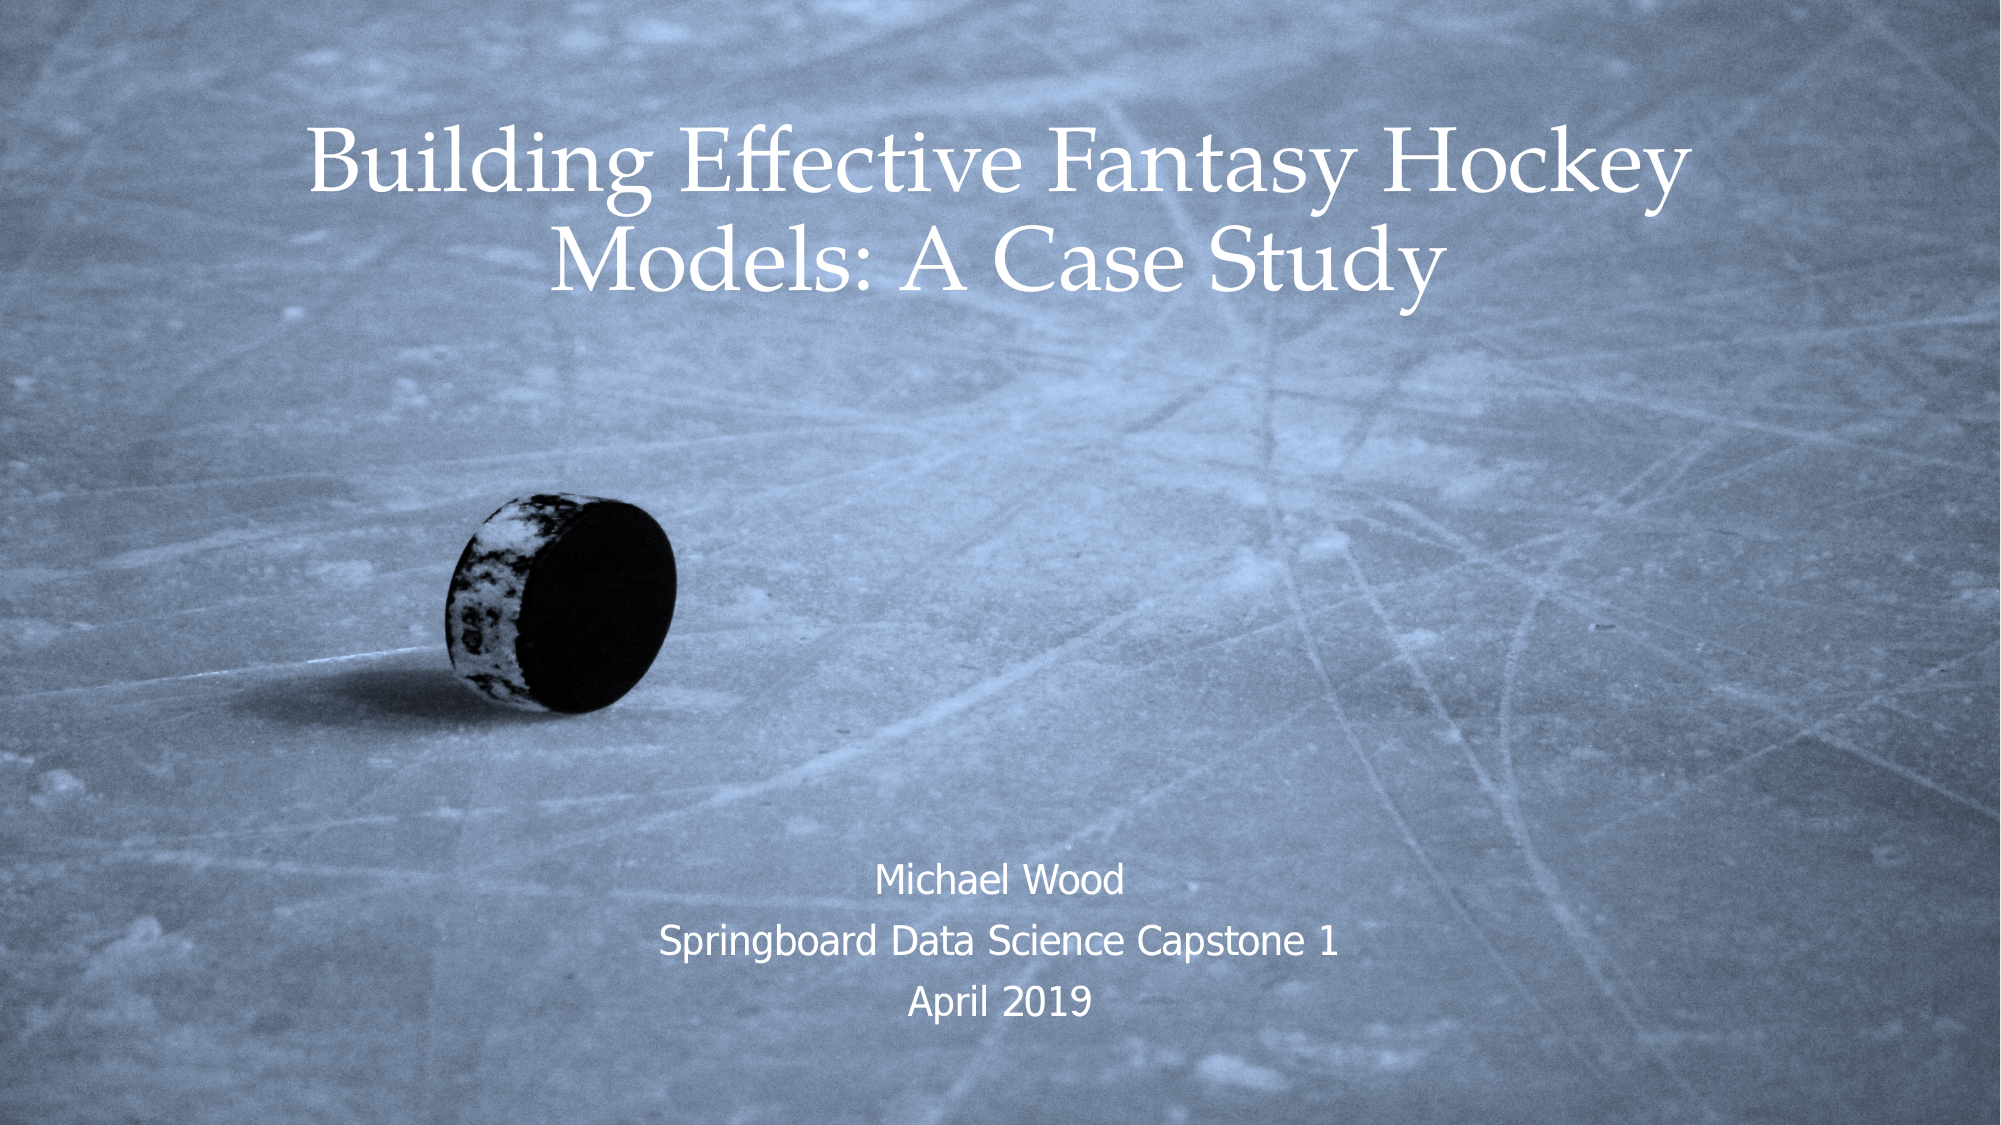

# Building Effective Fantasy Hockey Models: A Case Study
Michael Wood
Springboard Data Science Capstone 1
April 2019